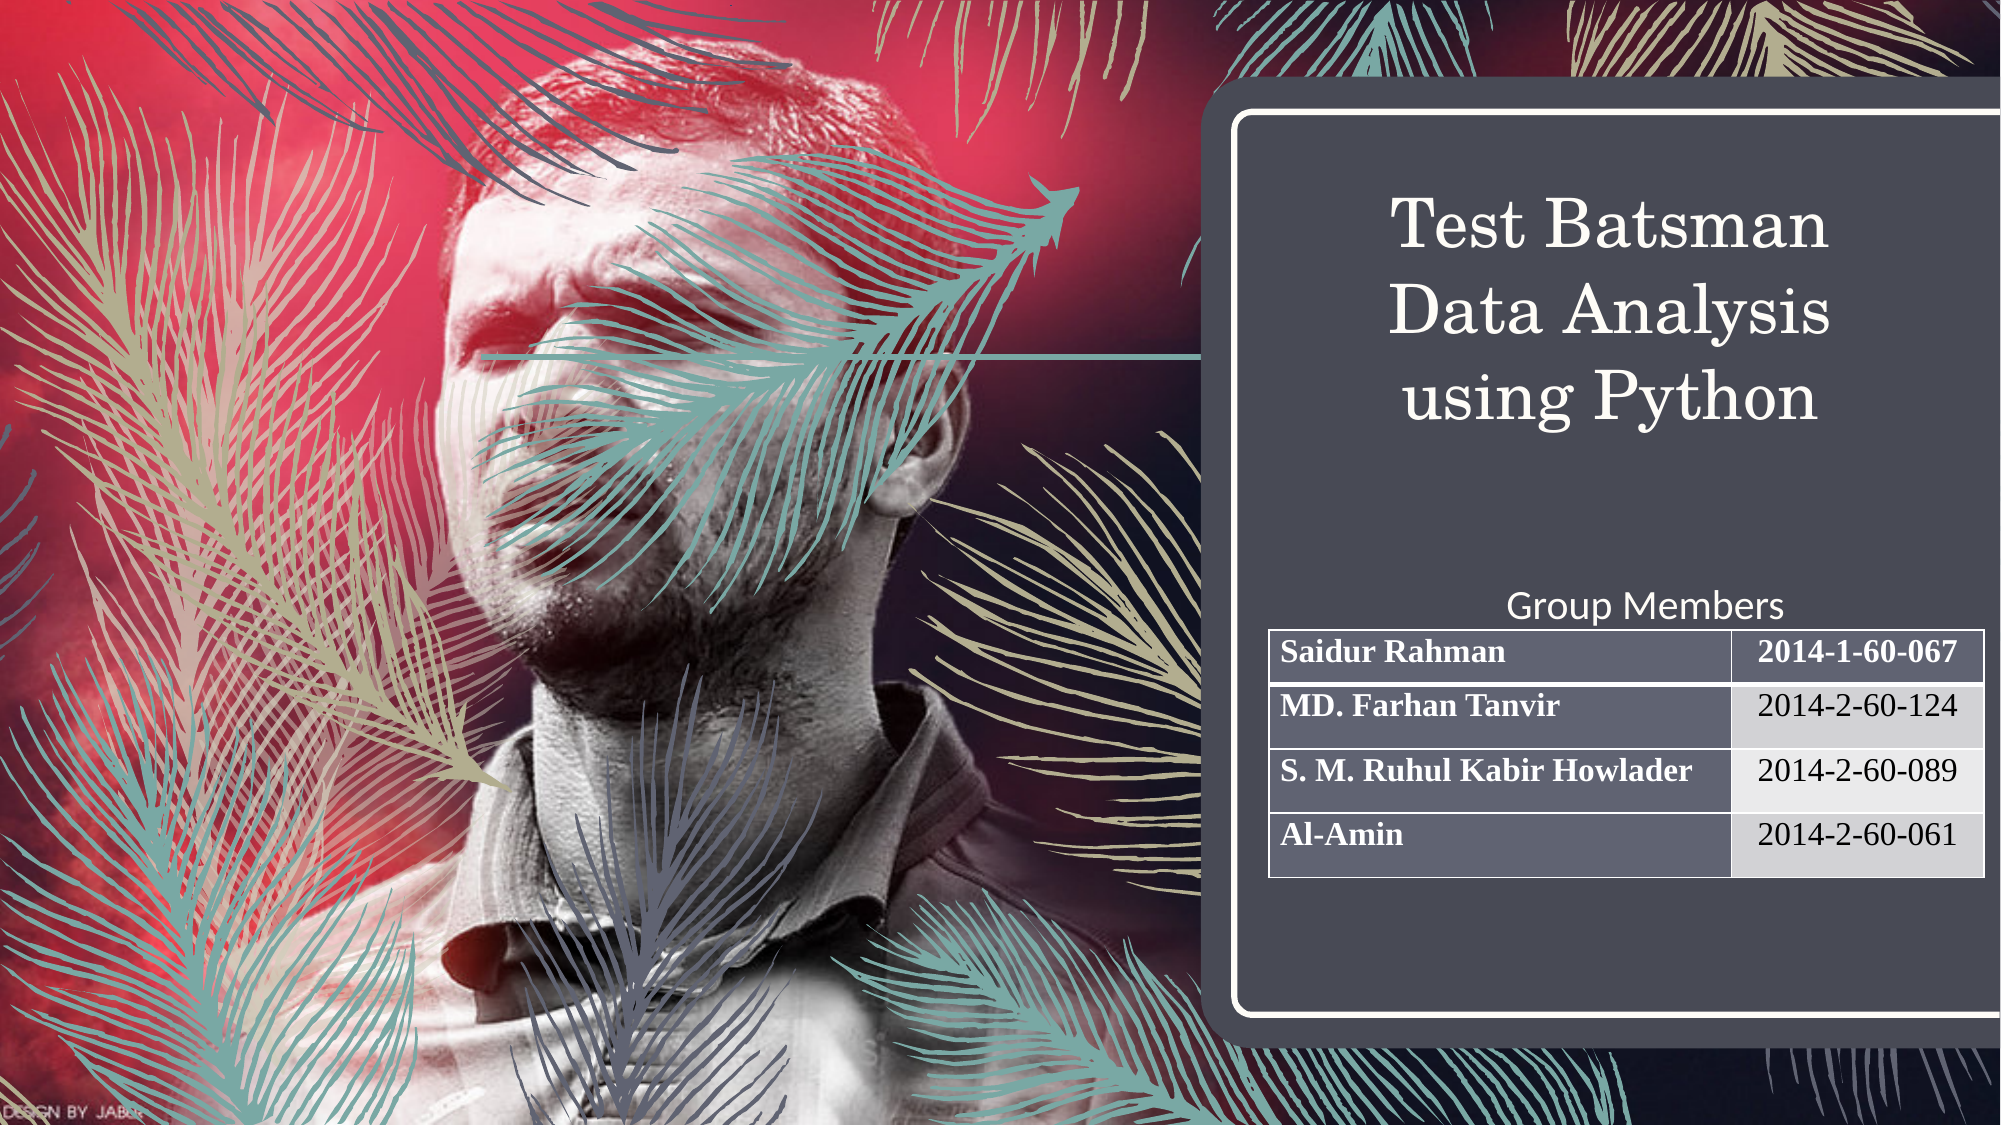

# Test Batsman Data Analysis using Python
Group Members

| Saidur Rahman | 2014-1-60-067 |
| --- | --- |
| MD. Farhan Tanvir | 2014-2-60-124 |
| S. M. Ruhul Kabir Howlader | 2014-2-60-089 |
| Al-Amin | 2014-2-60-061 |